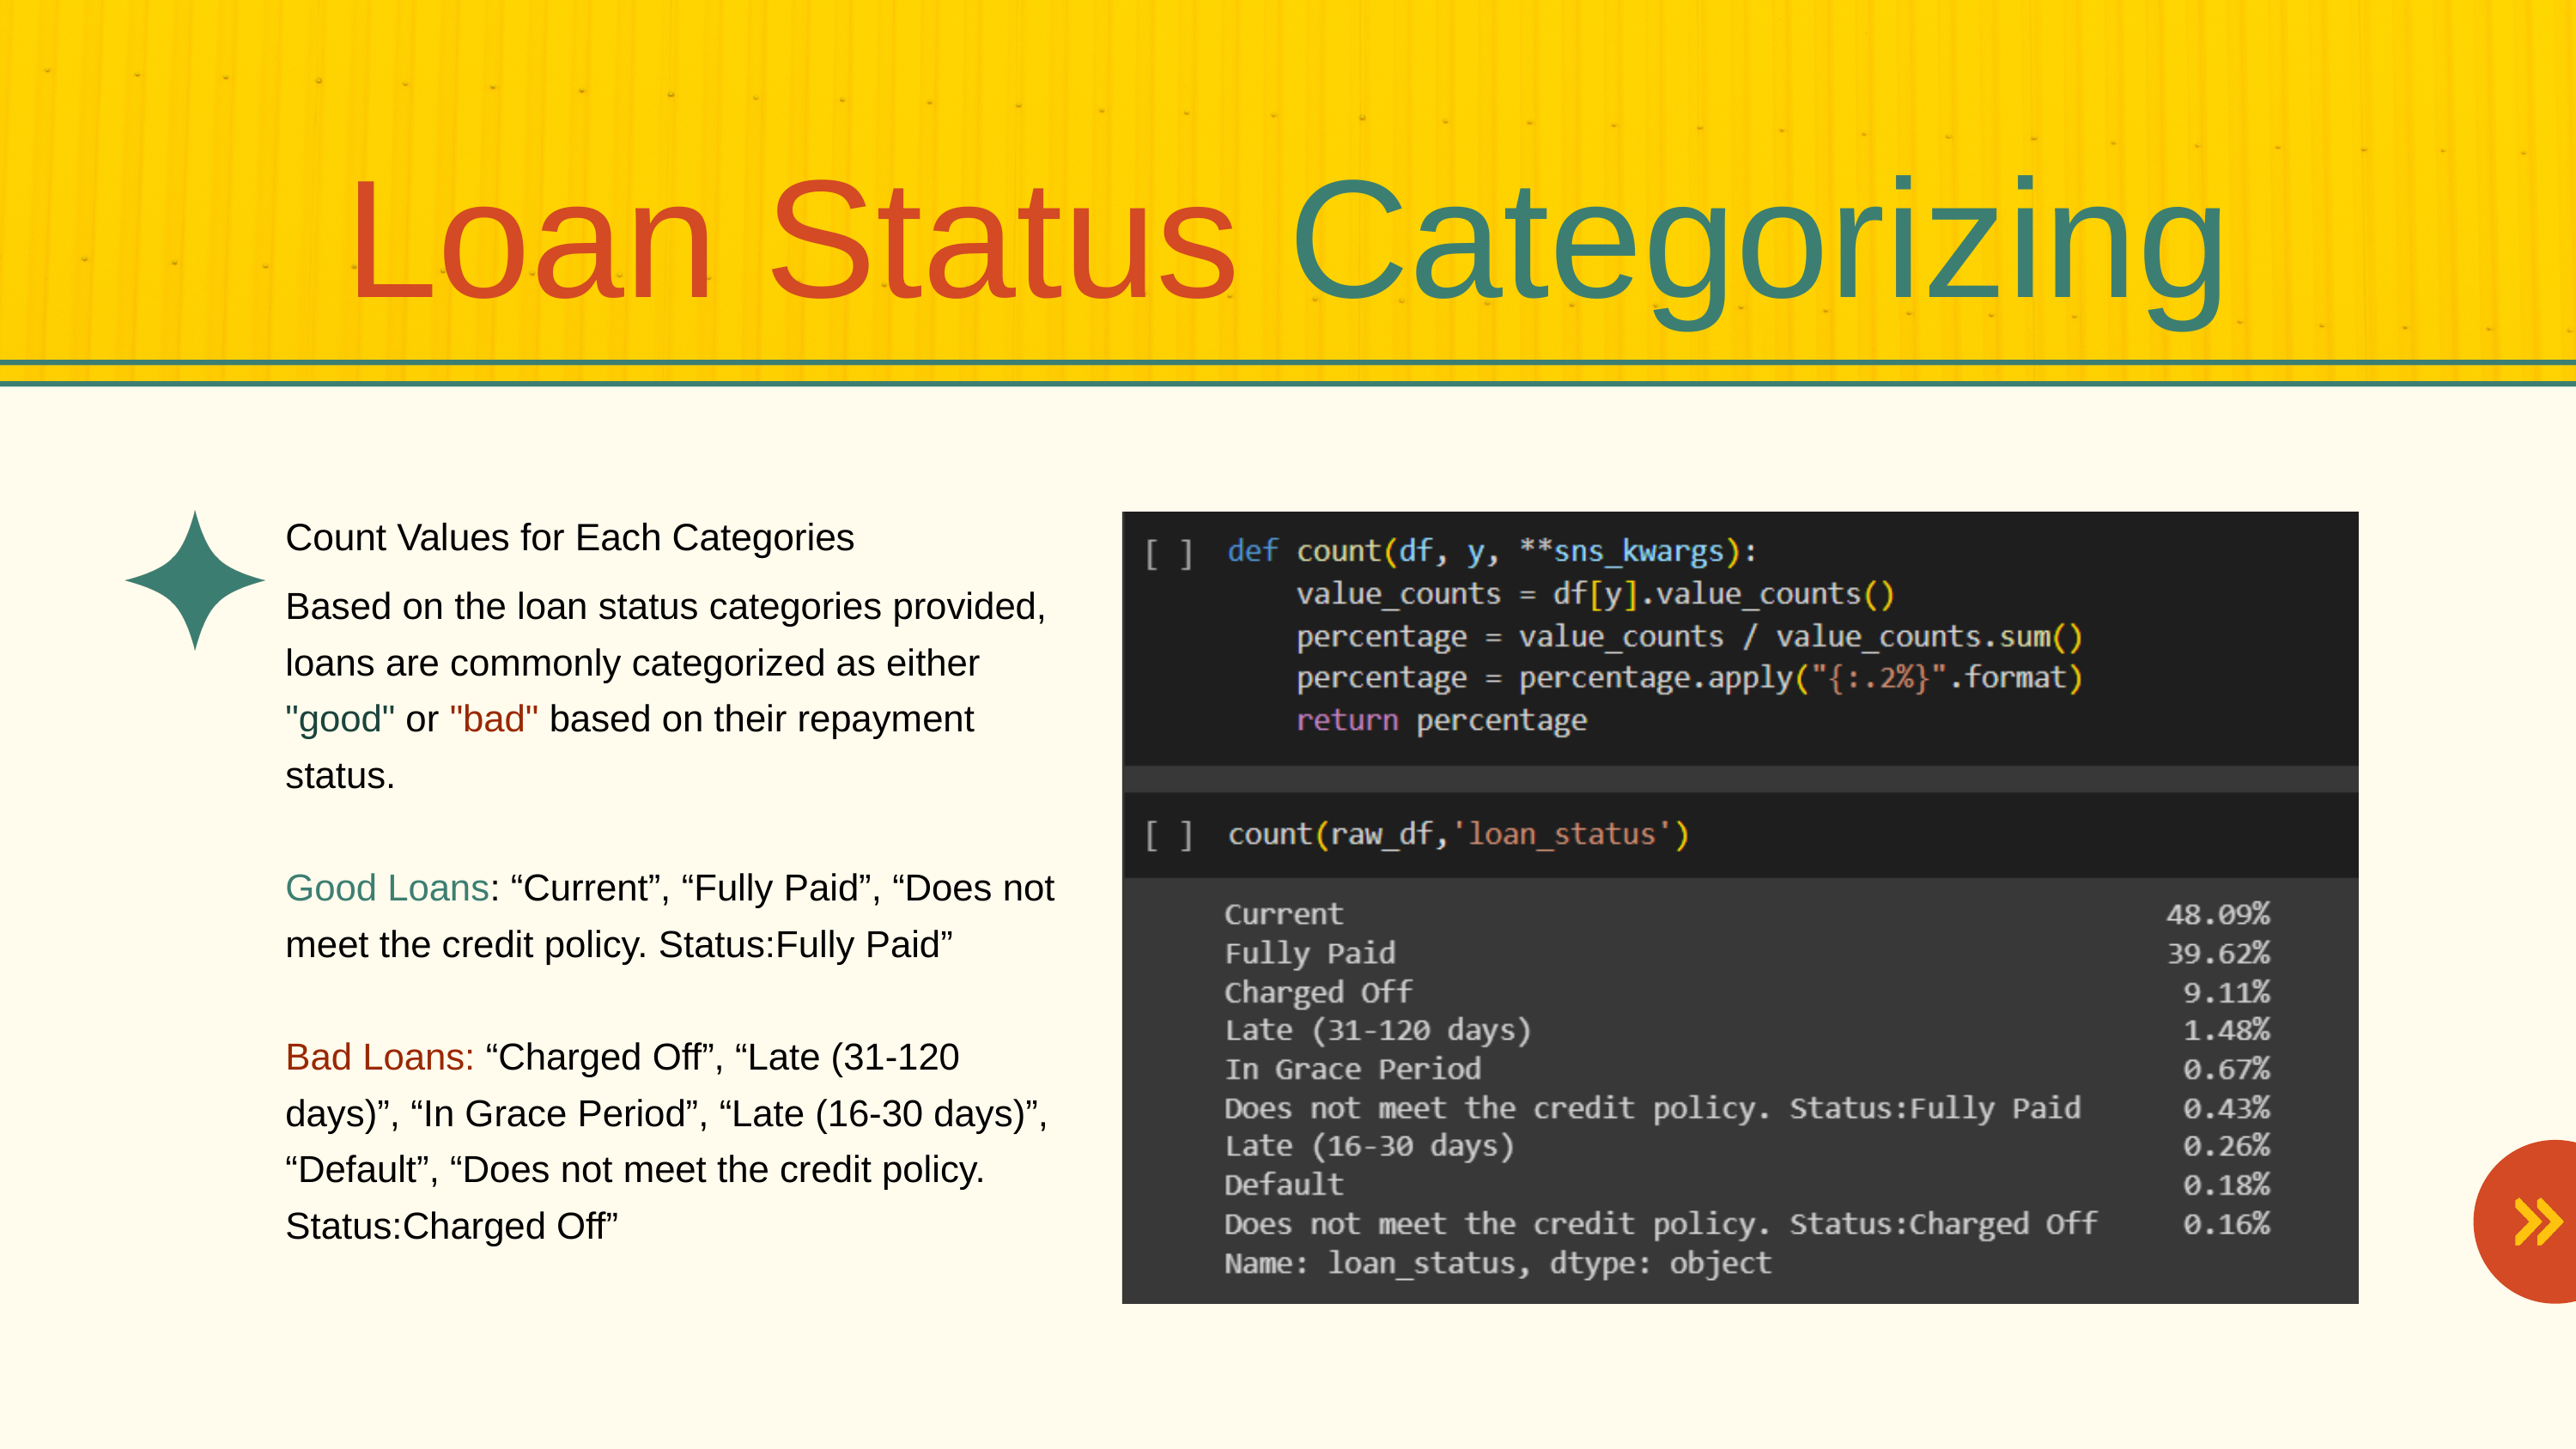

Loan Status Categorizing

Count Values for Each Categories

Based on the loan status categories provided, loans are commonly categorized as either "good" or "bad" based on their repayment status.

Good Loans: “Current”, “Fully Paid”, “Does not meet the credit policy. Status:Fully Paid”

Bad Loans: “Charged Off”, “Late (31-120 days)”, “In Grace Period”, “Late (16-30 days)”, “Default”, “Does not meet the credit policy. Status:Charged Off”